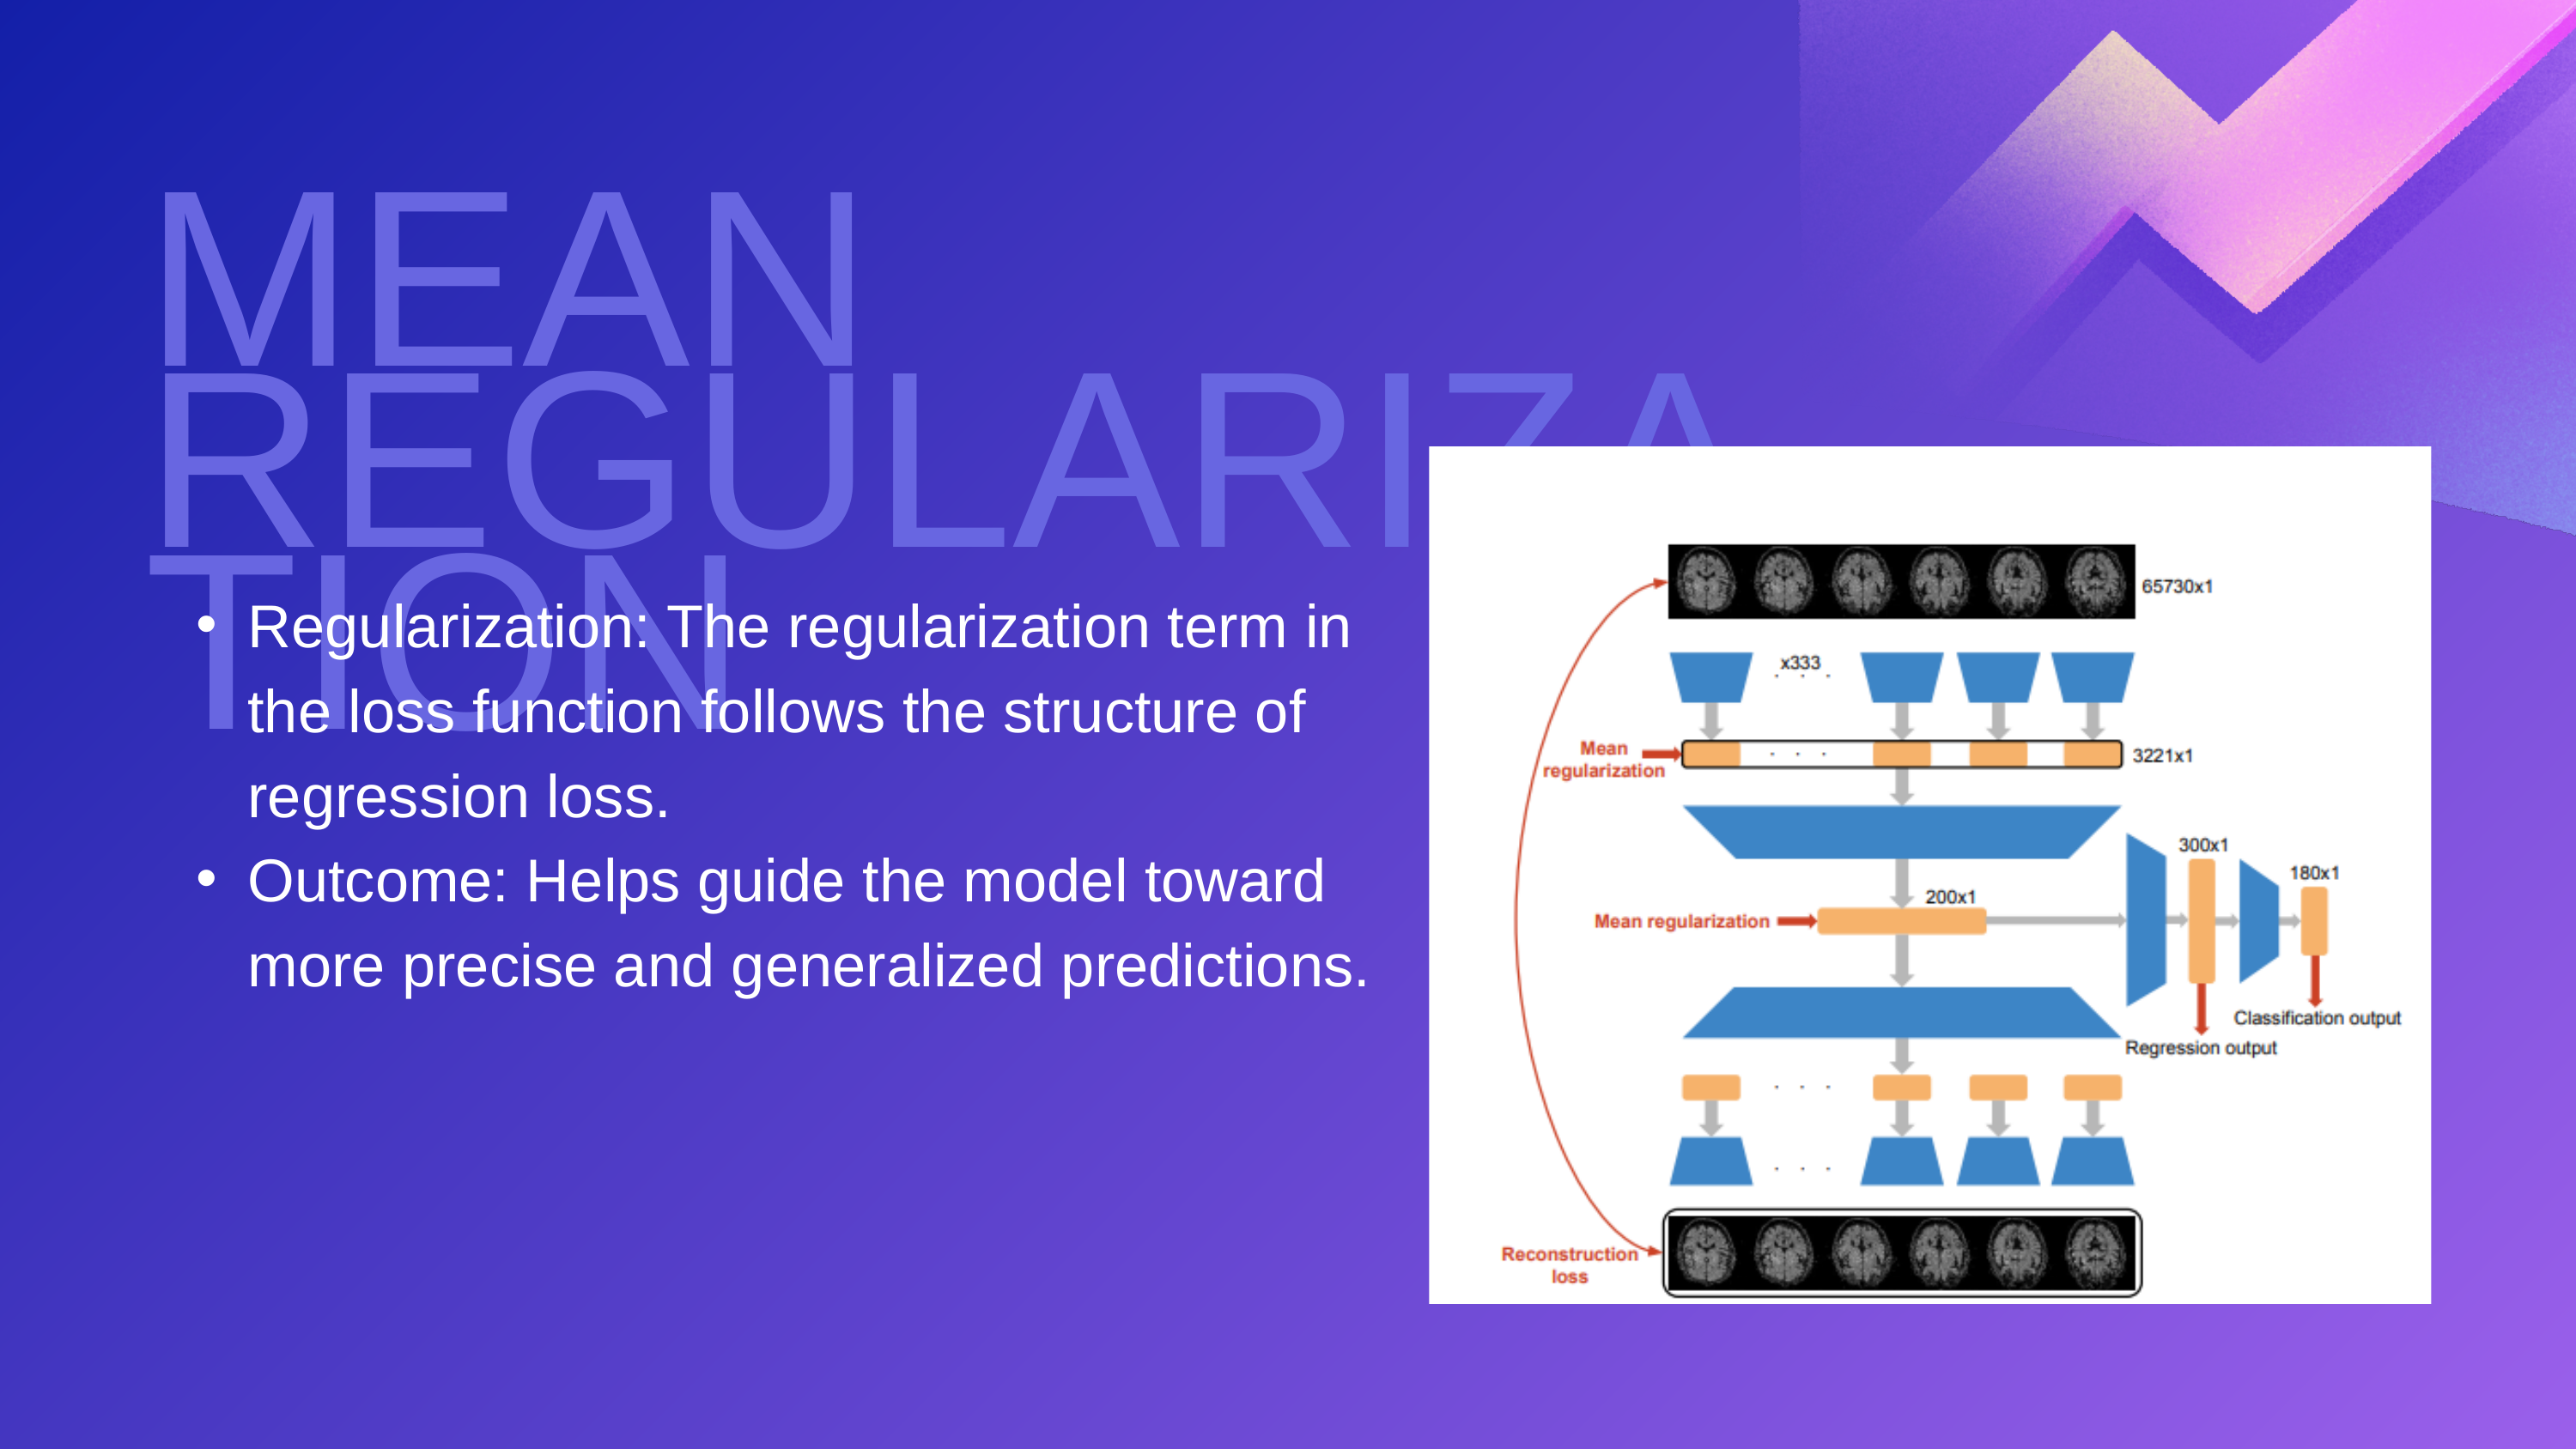

MEAN REGULARIZATION

Regularization: The regularization term in the loss function follows the structure of regression loss.
Outcome: Helps guide the model toward more precise and generalized predictions.